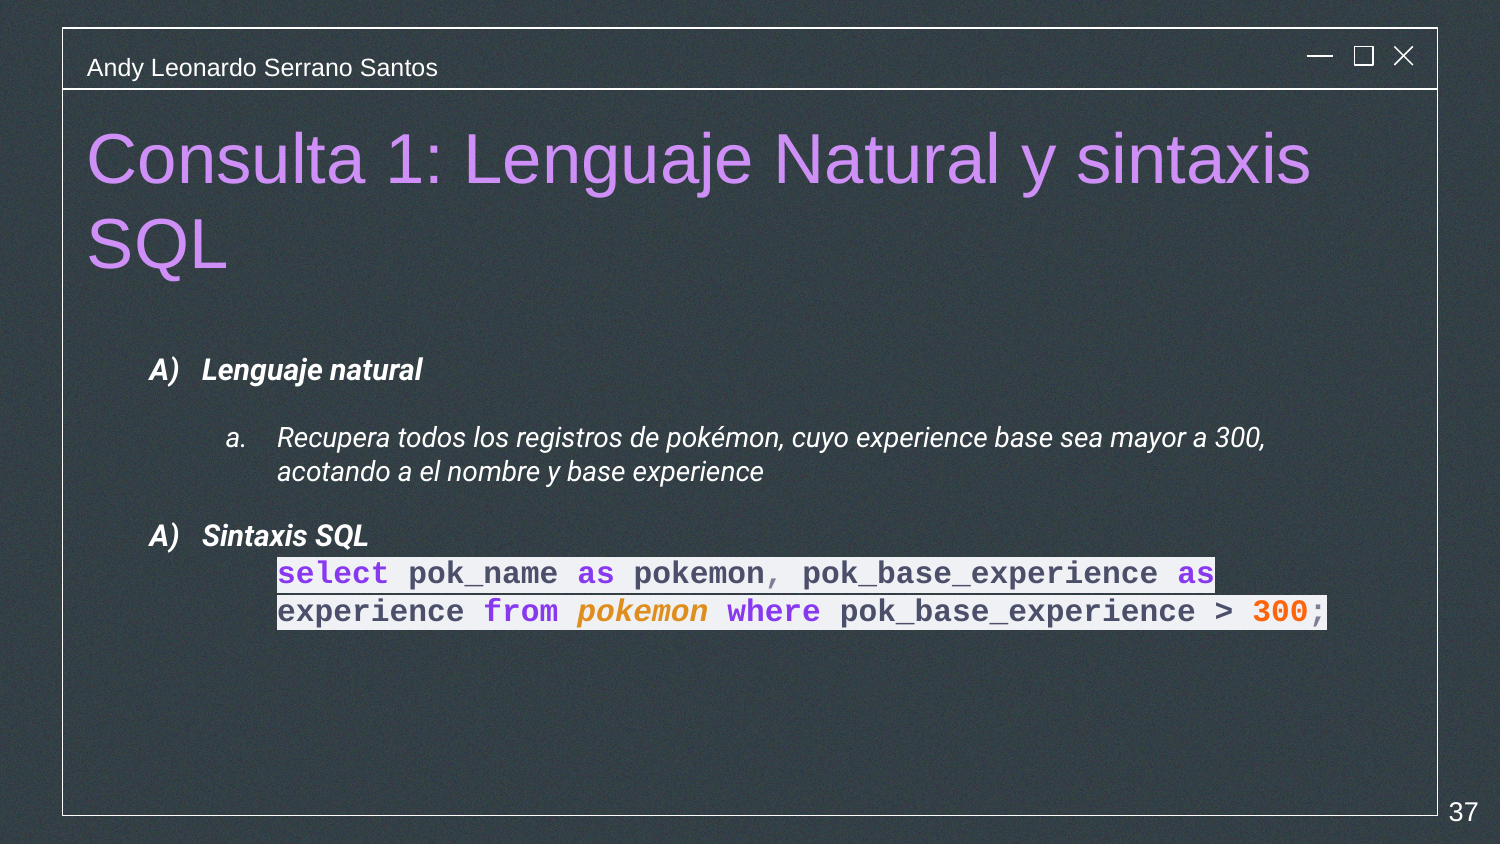

Andy Leonardo Serrano Santos
Consulta 1: Lenguaje Natural y sintaxis SQL
Lenguaje natural

Recupera todos los registros de pokémon, cuyo experience base sea mayor a 300, acotando a el nombre y base experience

Sintaxis SQL
select pok_name as pokemon, pok_base_experience as experience from pokemon where pok_base_experience > 300;

37